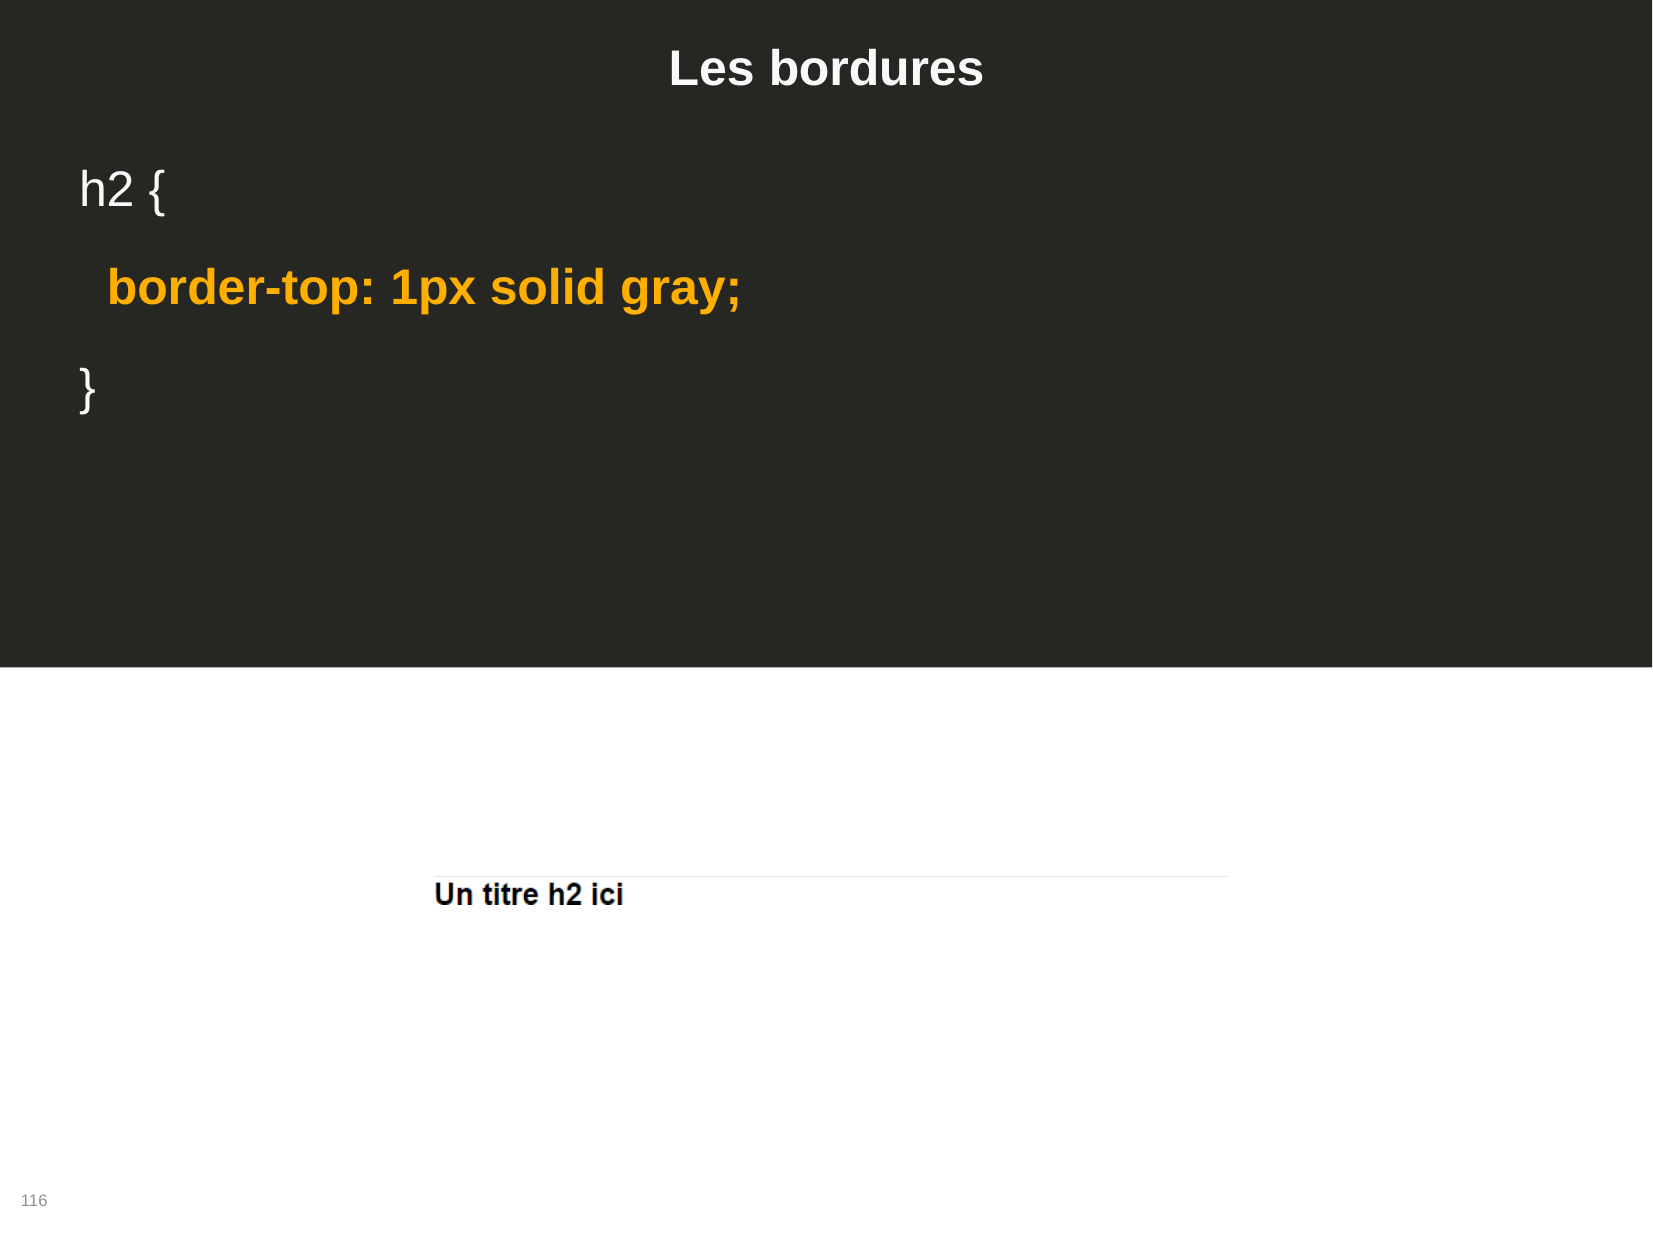

# Les bordures
h2 {
border-top: 1px solid gray;
}

116